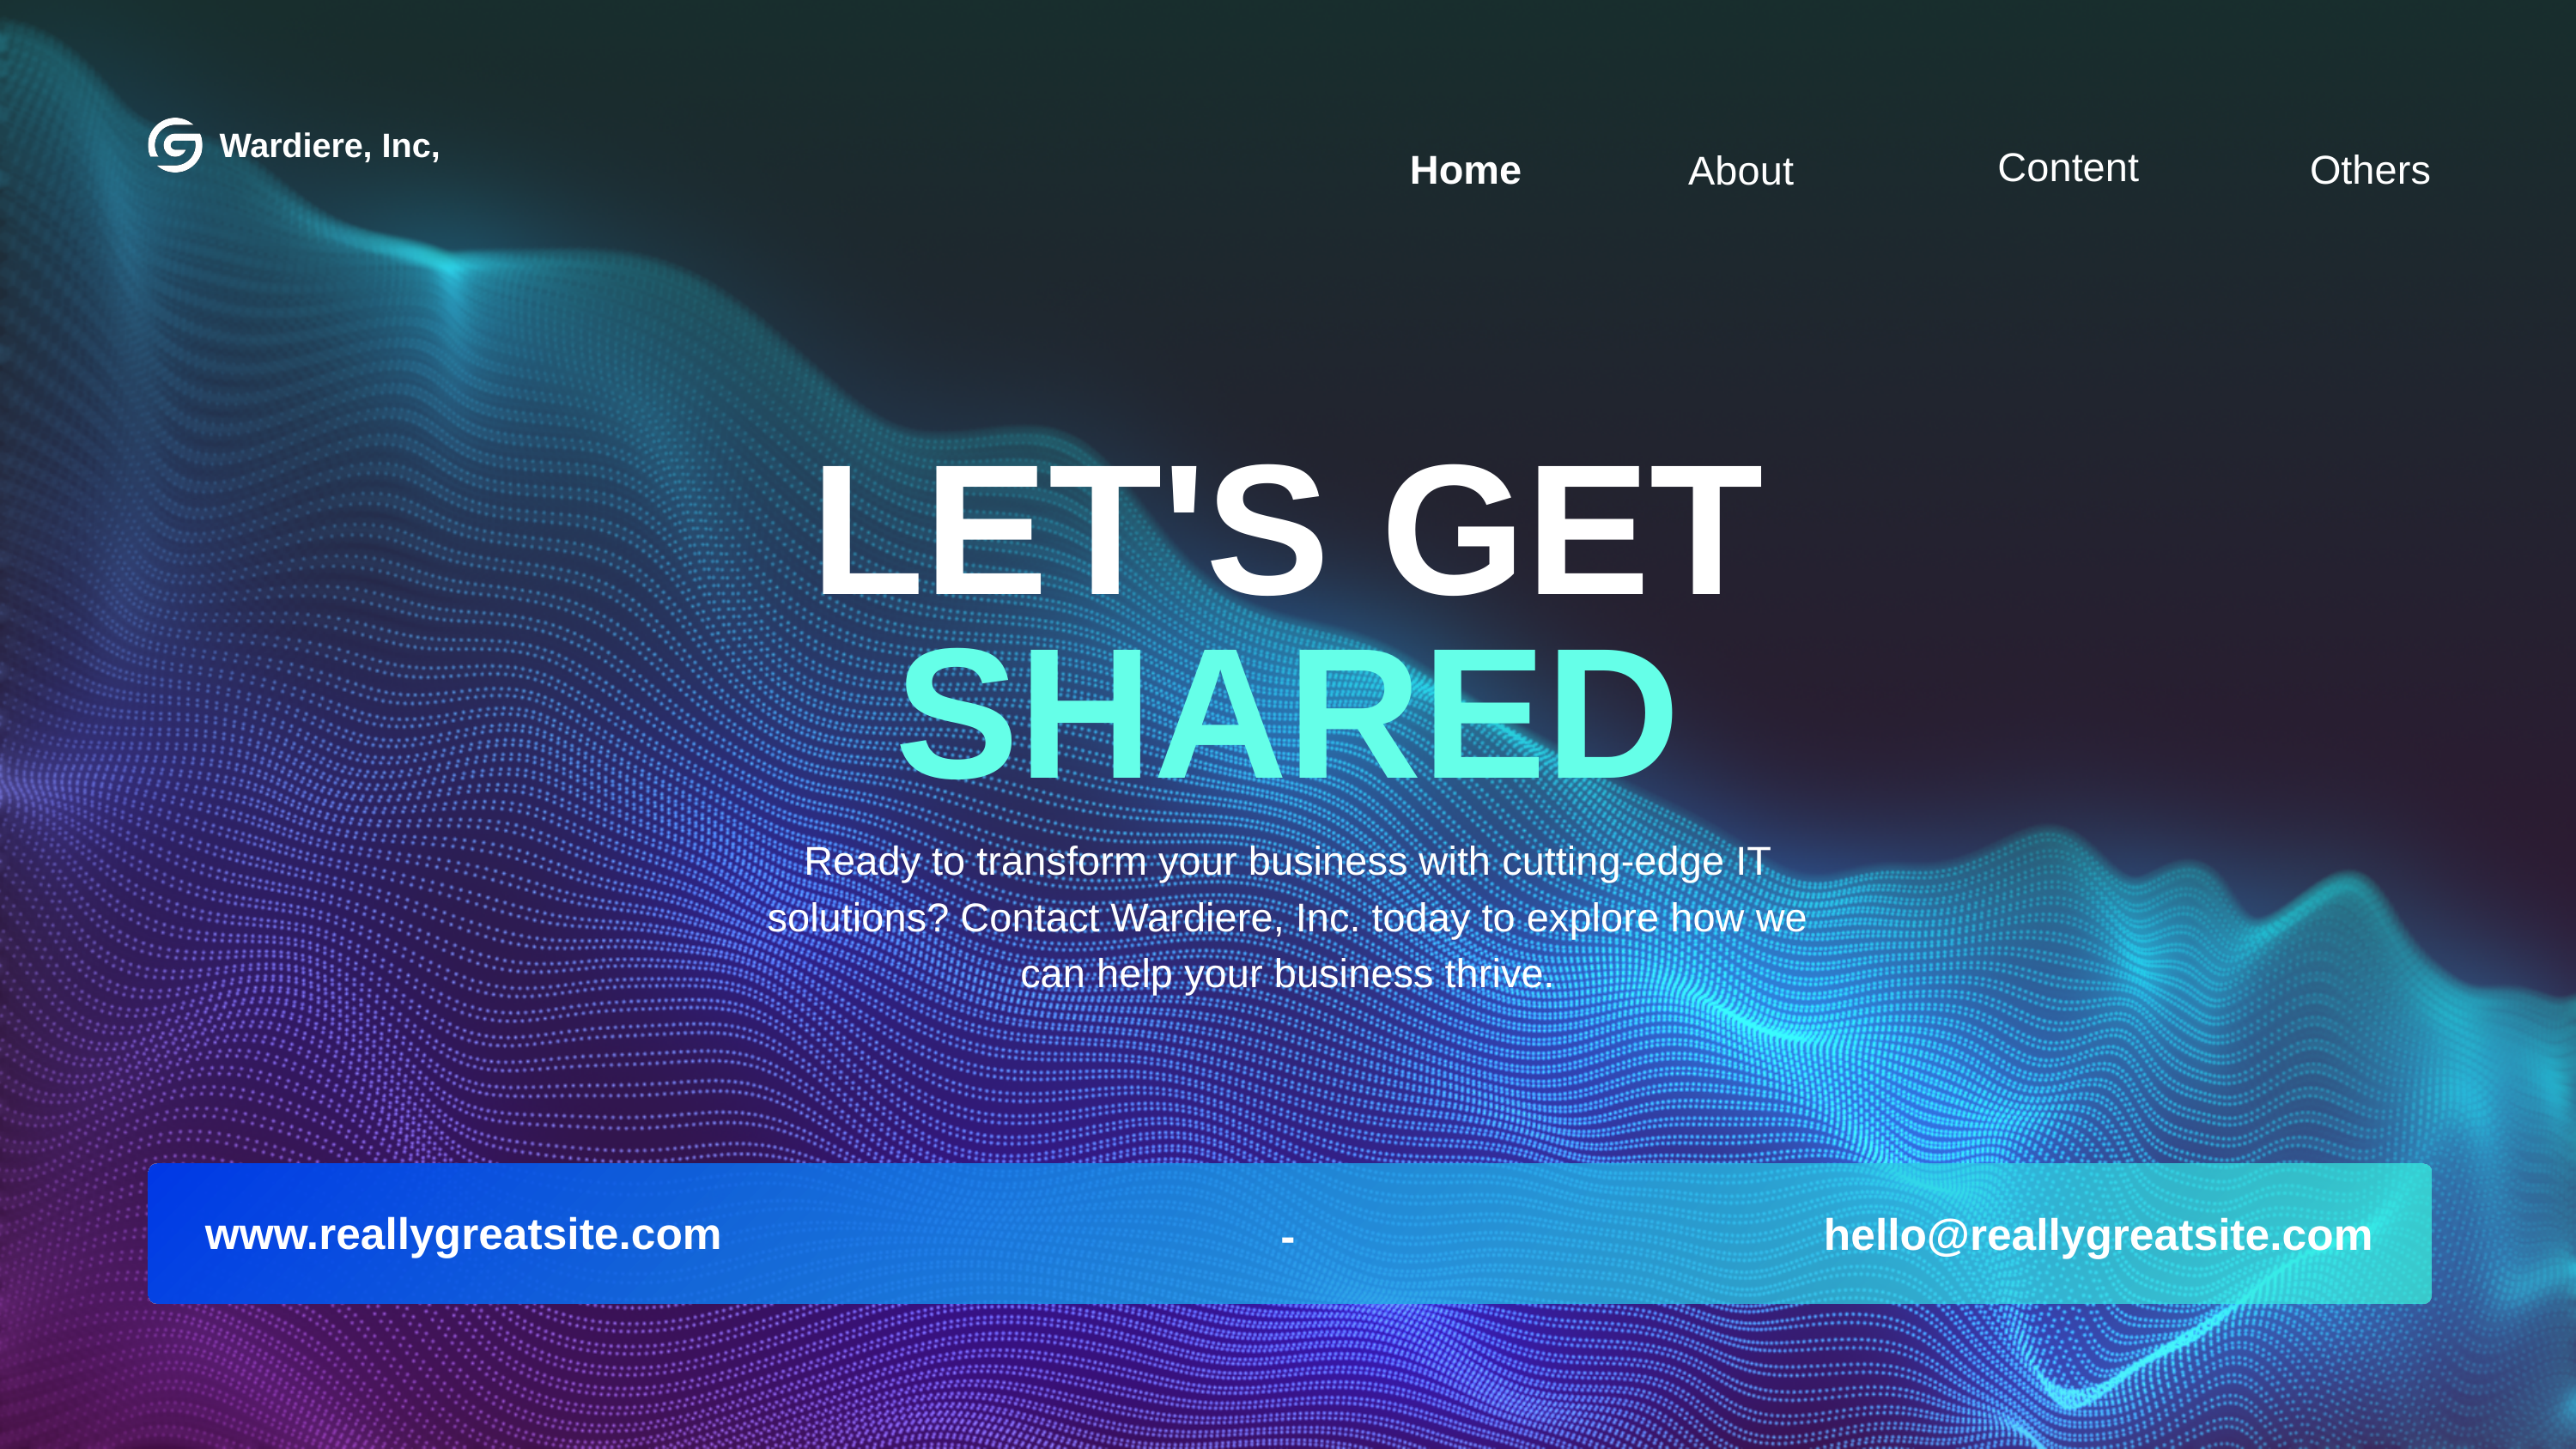

Wardiere, Inc,

Content
Home
Others
About
LET'S GET
SHARED
Ready to transform your business with cutting-edge IT solutions? Contact Wardiere, Inc. today to explore how we can help your business thrive.

www.reallygreatsite.com
hello@reallygreatsite.com
-